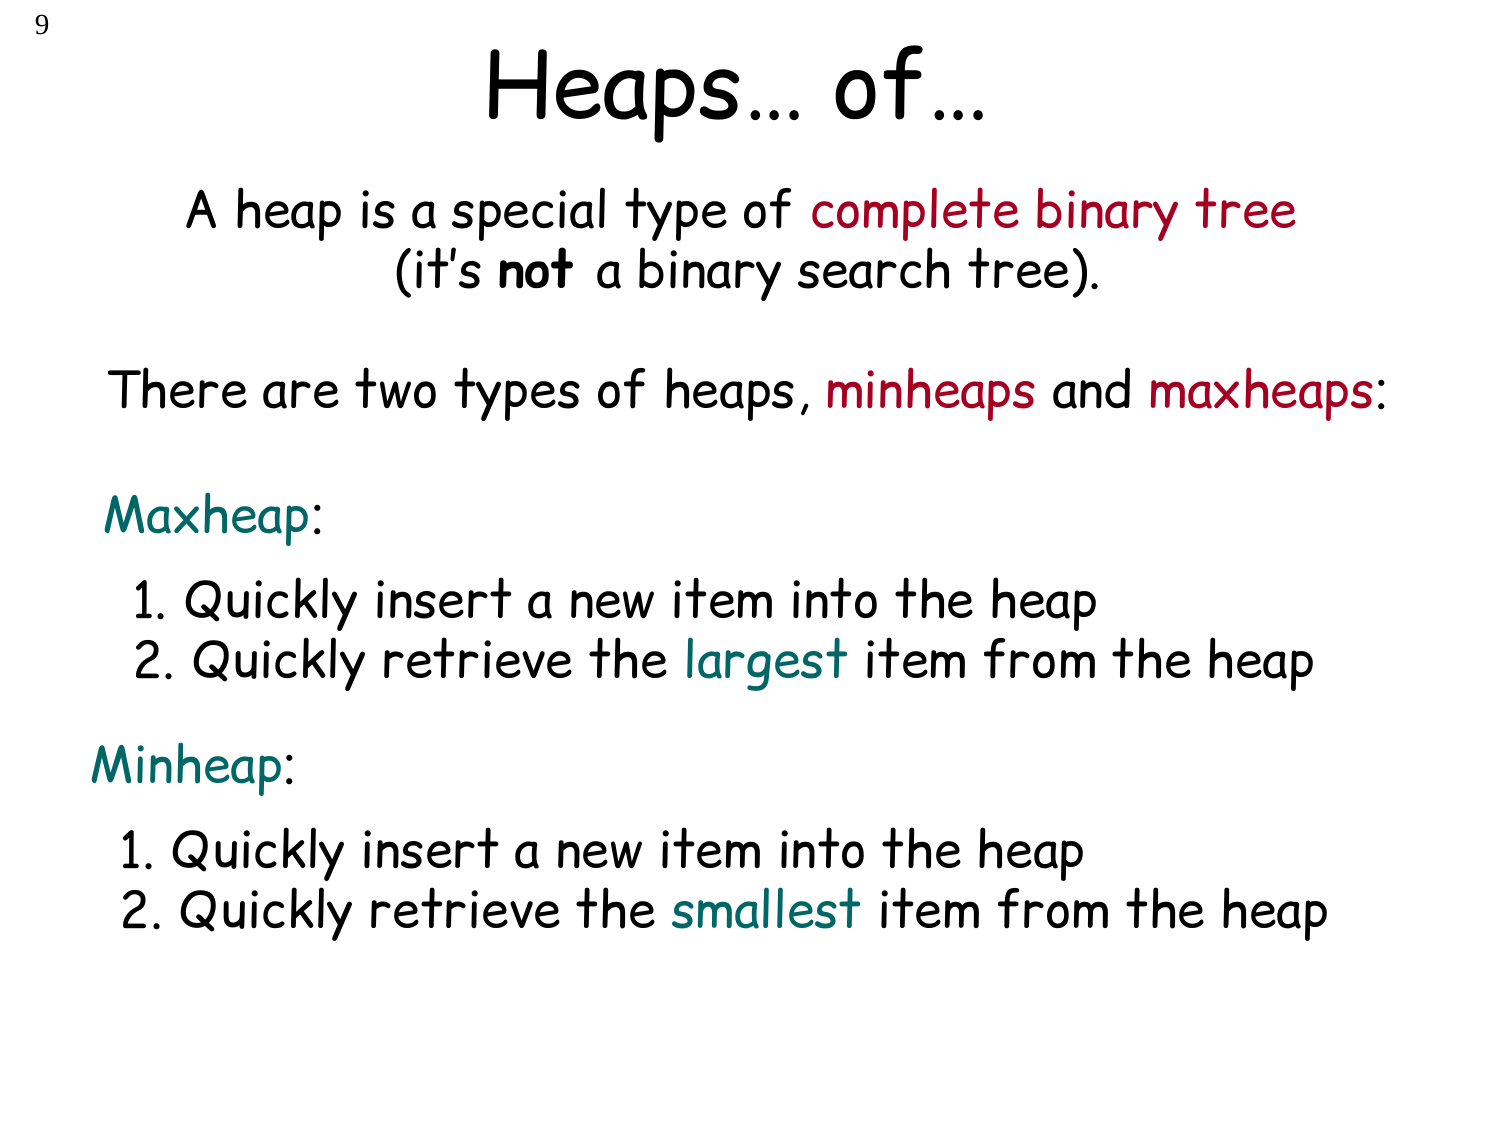

# Heaps… of…
9
A heap is a special type of complete binary tree
(it’s not a binary search tree).

There are two types of heaps, minheaps and maxheaps:

Maxheap:
  1. Quickly insert a new item into the heap
  2. Quickly retrieve the largest item from the heap
Minheap:
  1. Quickly insert a new item into the heap
  2. Quickly retrieve the smallest item from the heap